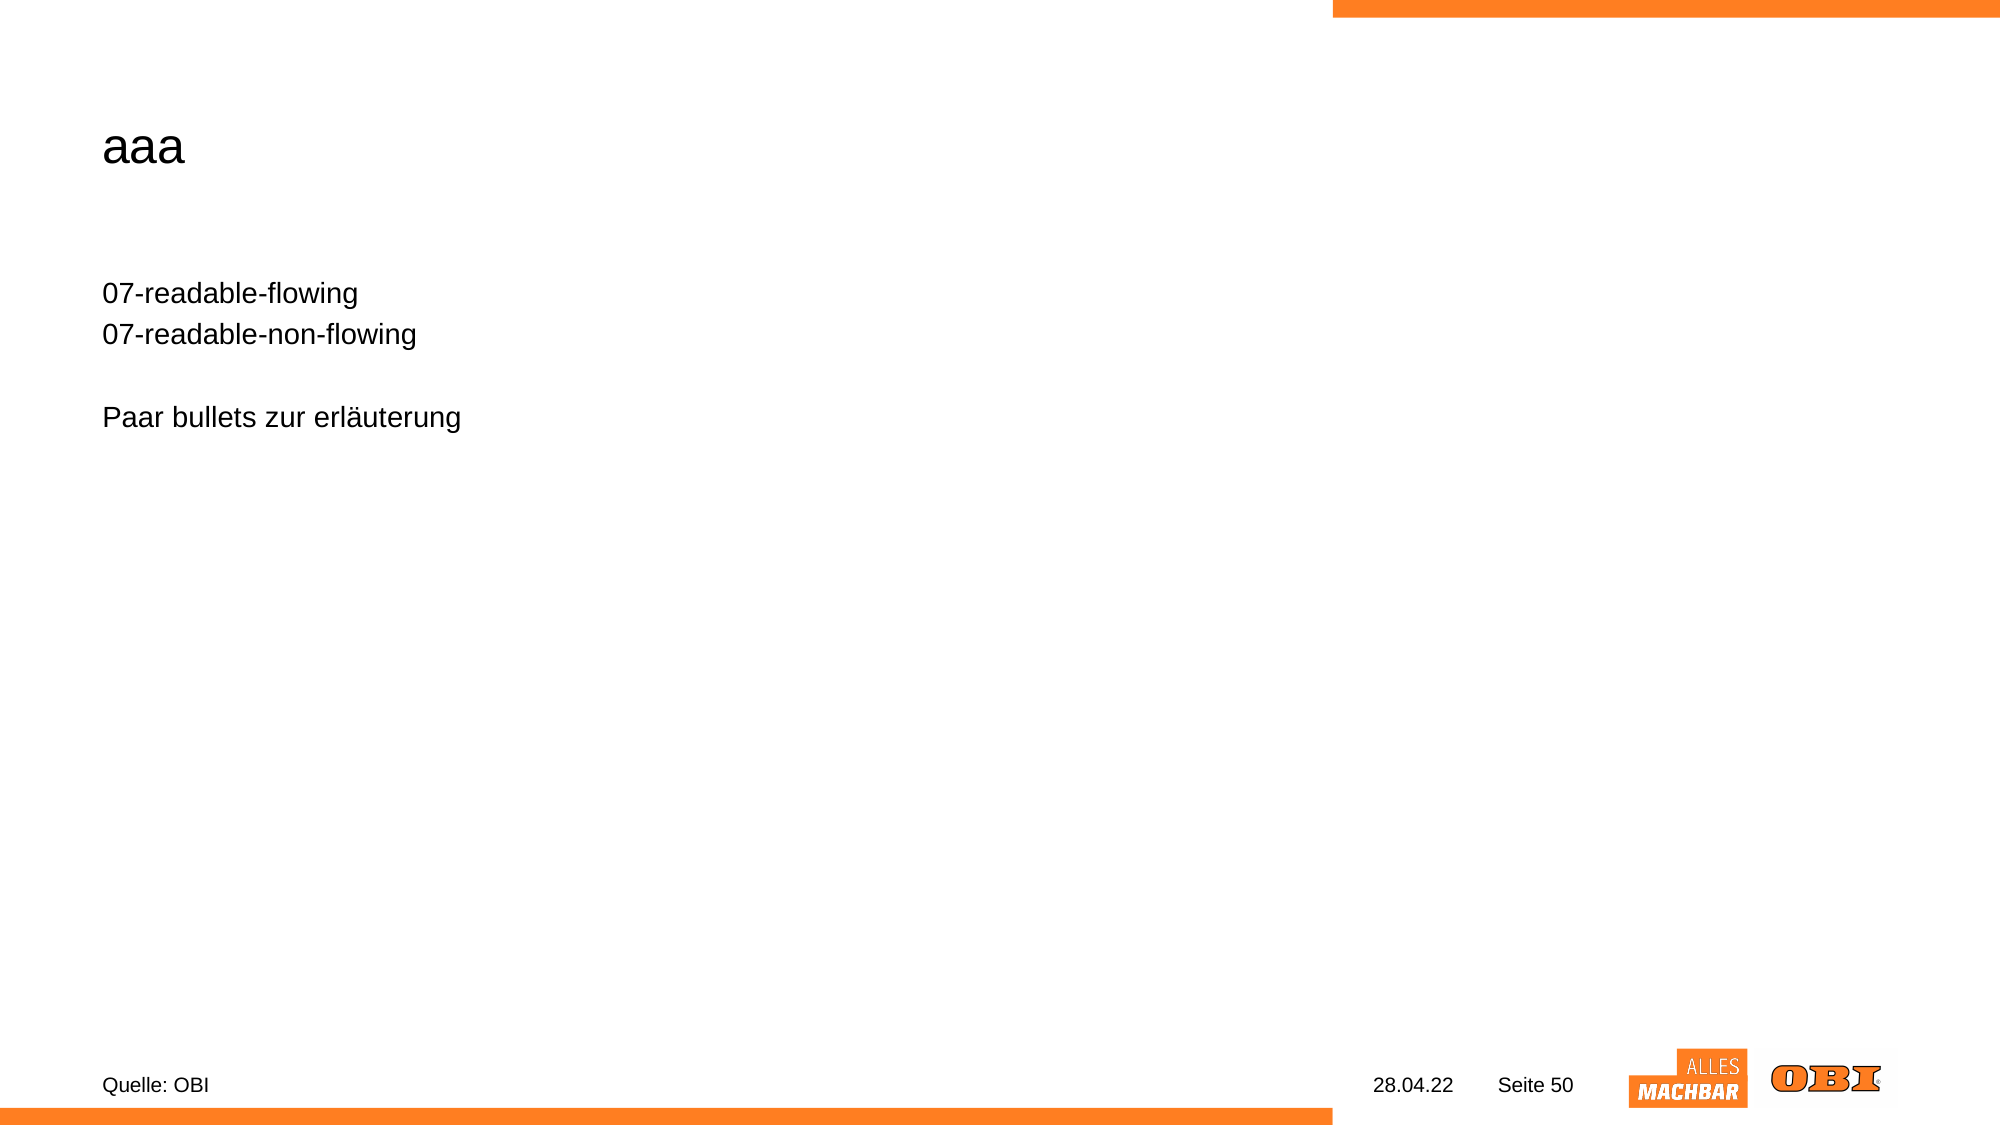

# aaa

07-readable-flowing
07-readable-non-flowing

Paar bullets zur erläuterung
Quelle: OBI
28.04.22
Seite 50